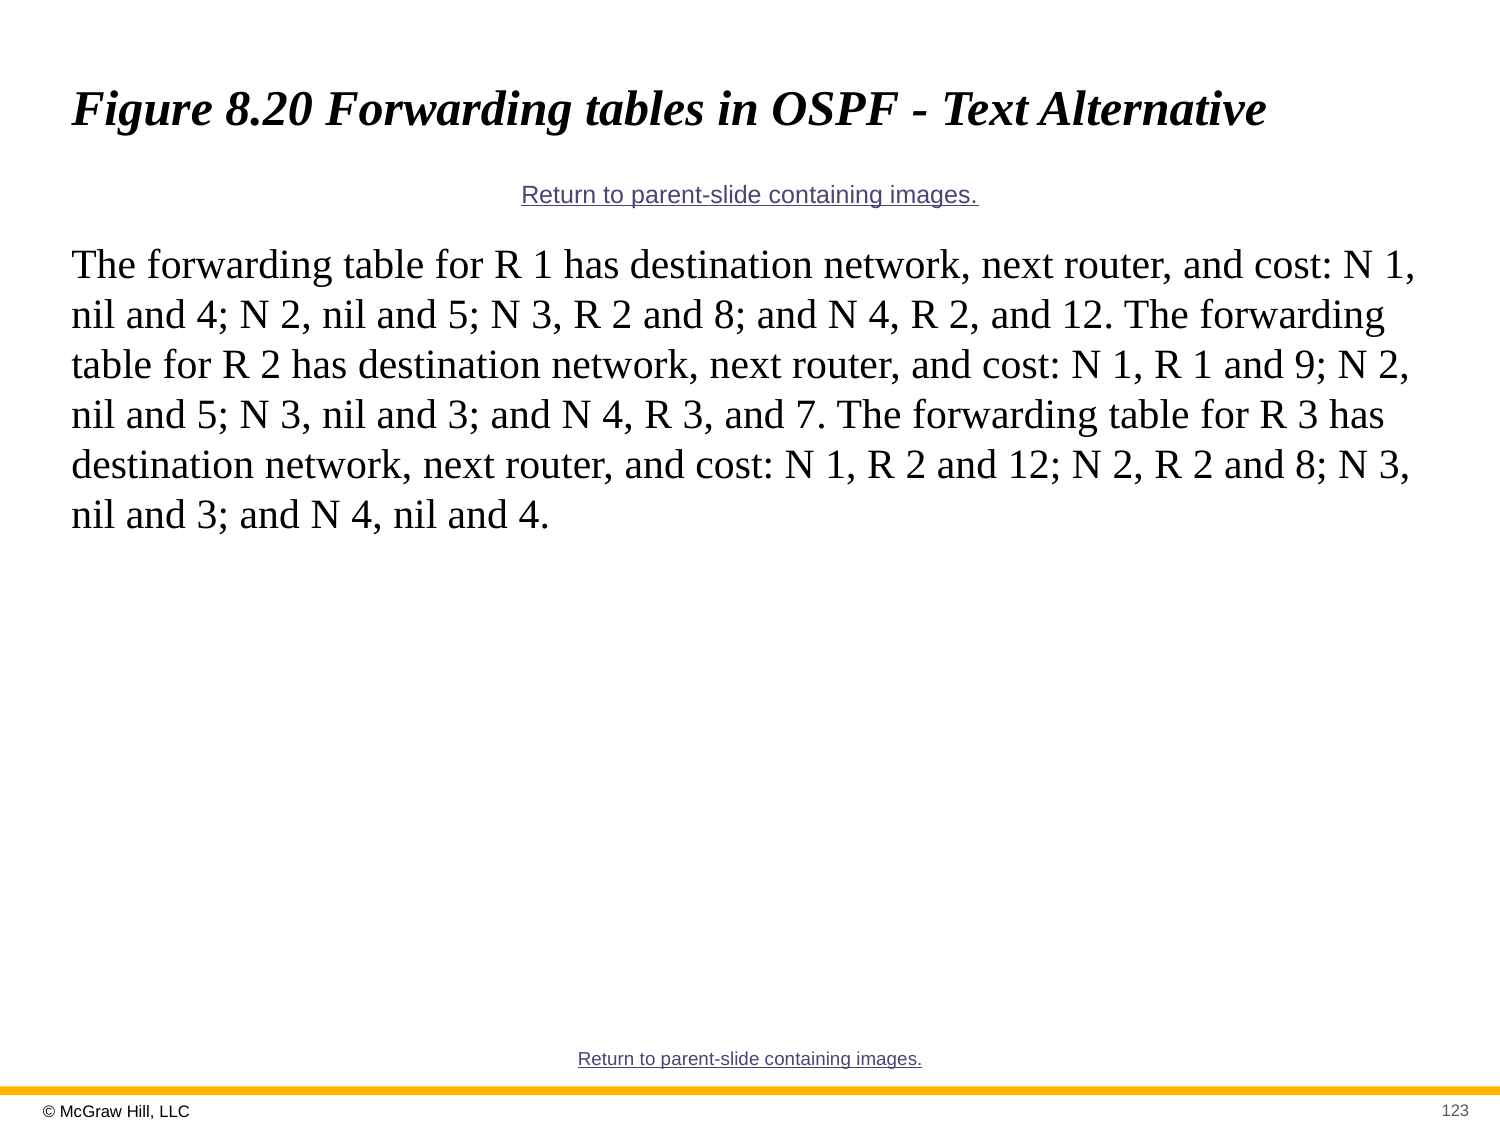

# Figure 8.20 Forwarding tables in OSPF - Text Alternative
Return to parent-slide containing images.
The forwarding table for R 1 has destination network, next router, and cost: N 1, nil and 4; N 2, nil and 5; N 3, R 2 and 8; and N 4, R 2, and 12. The forwarding table for R 2 has destination network, next router, and cost: N 1, R 1 and 9; N 2, nil and 5; N 3, nil and 3; and N 4, R 3, and 7. The forwarding table for R 3 has destination network, next router, and cost: N 1, R 2 and 12; N 2, R 2 and 8; N 3, nil and 3; and N 4, nil and 4.
Return to parent-slide containing images.
123